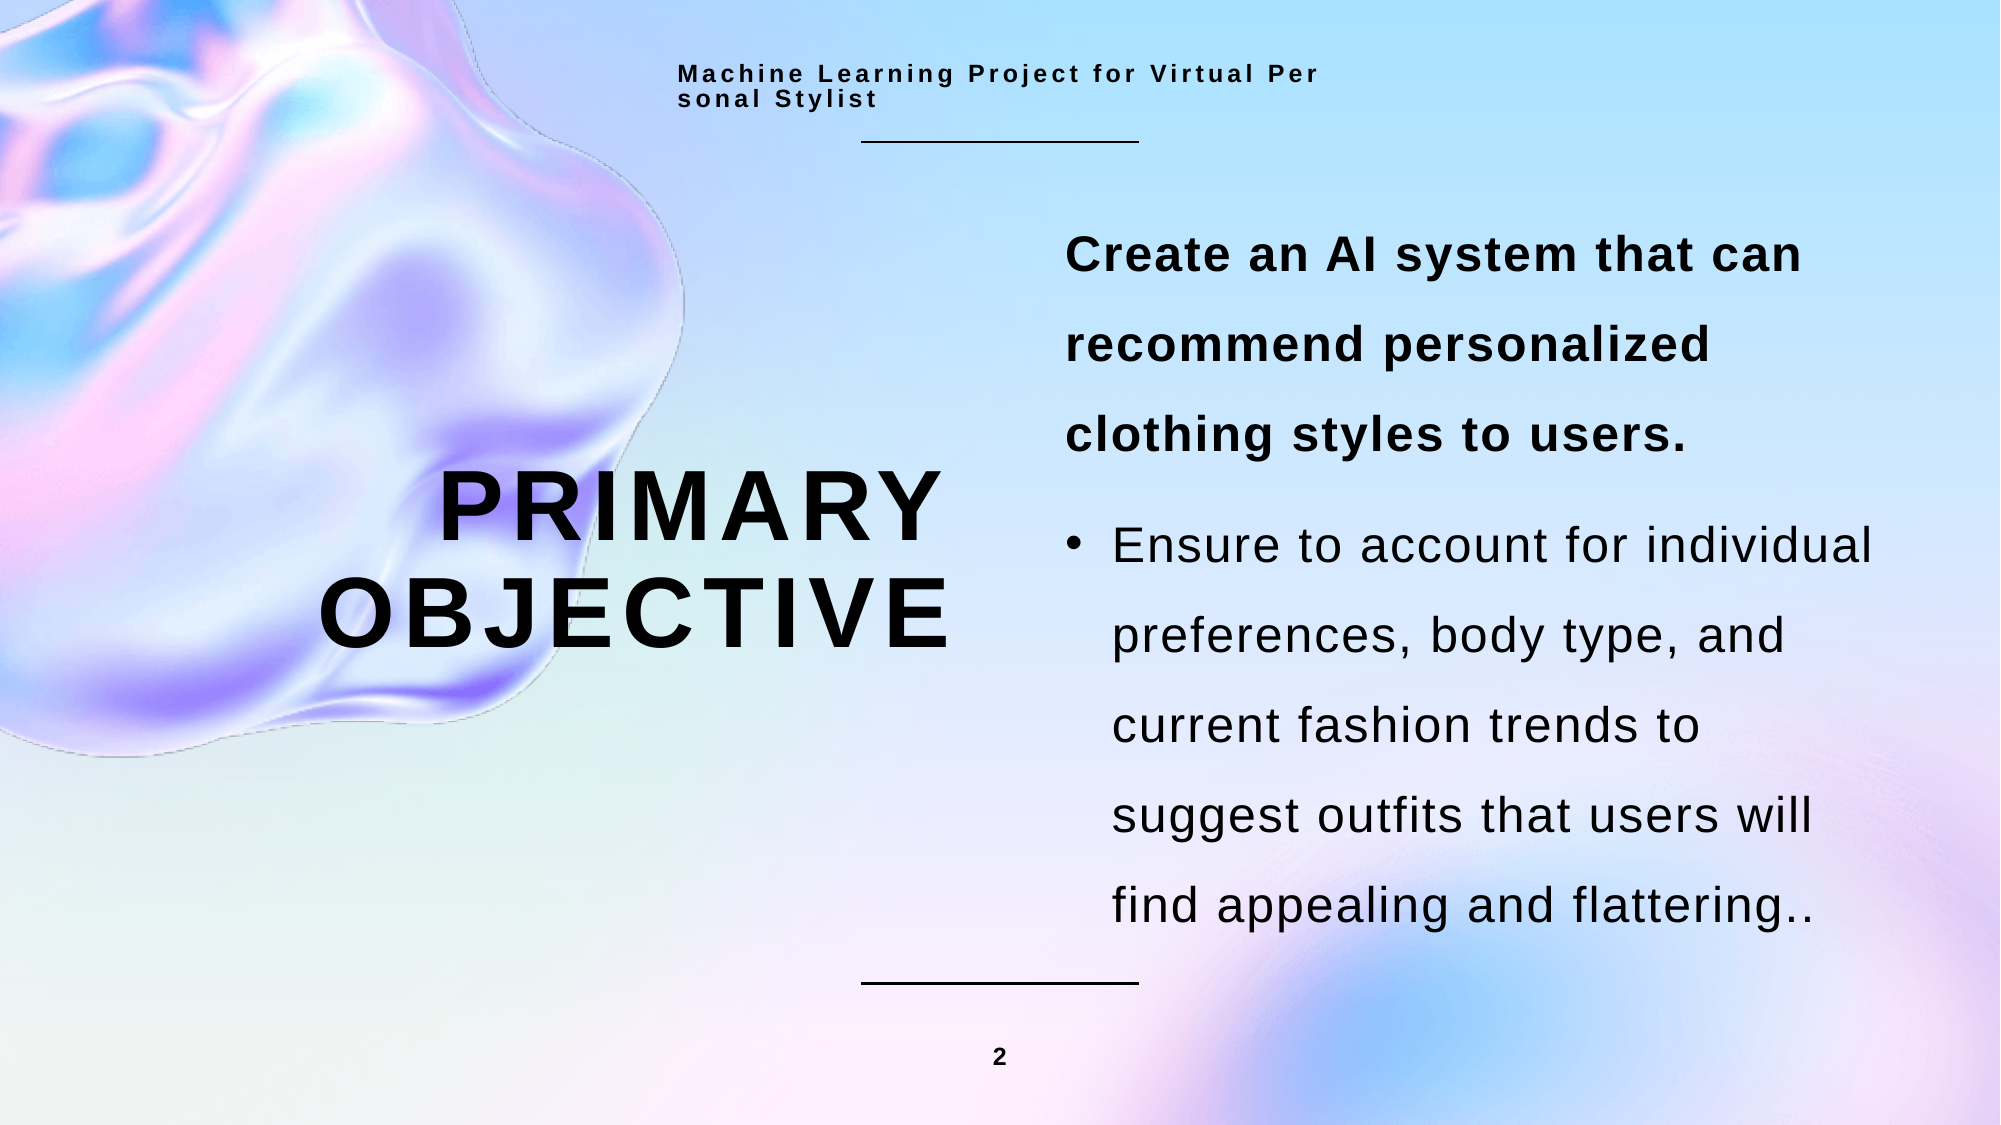

Machine Learning Project for Virtual Personal Stylist
Create an AI system that can recommend personalized clothing styles to users.
Ensure to account for individual preferences, body type, and current fashion trends to suggest outfits that users will find appealing and flattering..
# Primary Objective
2